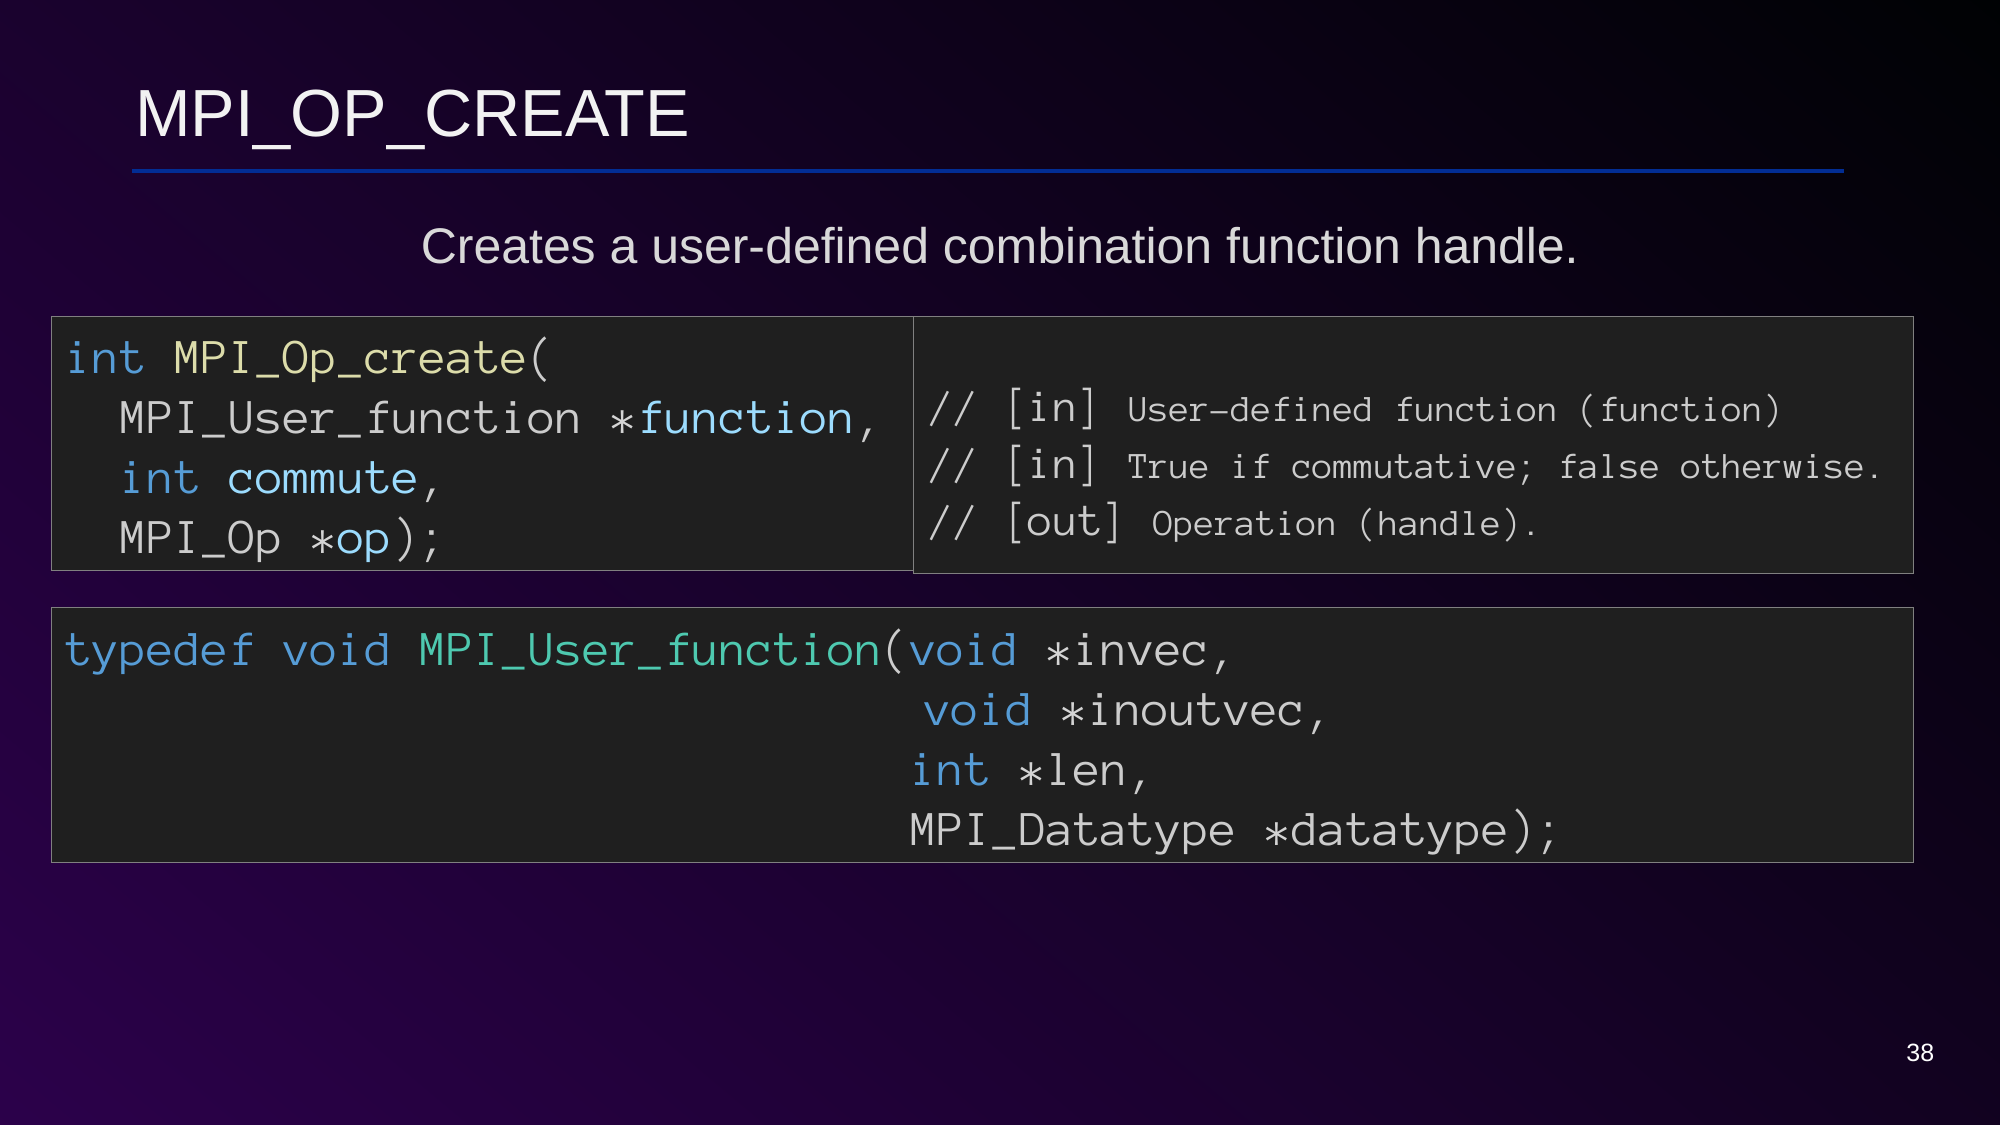

# MPI_Op_Create
Creates a user-defined combination function handle.
int MPI_Op_create(
  MPI_User_function *function,
  int commute,
  MPI_Op *op);

// [in] User-defined function (function)
// [in] True if commutative; false otherwise.
// [out] Operation (handle).
typedef void MPI_User_function(void *invec,
					    void *inoutvec,
                               int *len,
                               MPI_Datatype *datatype);
38